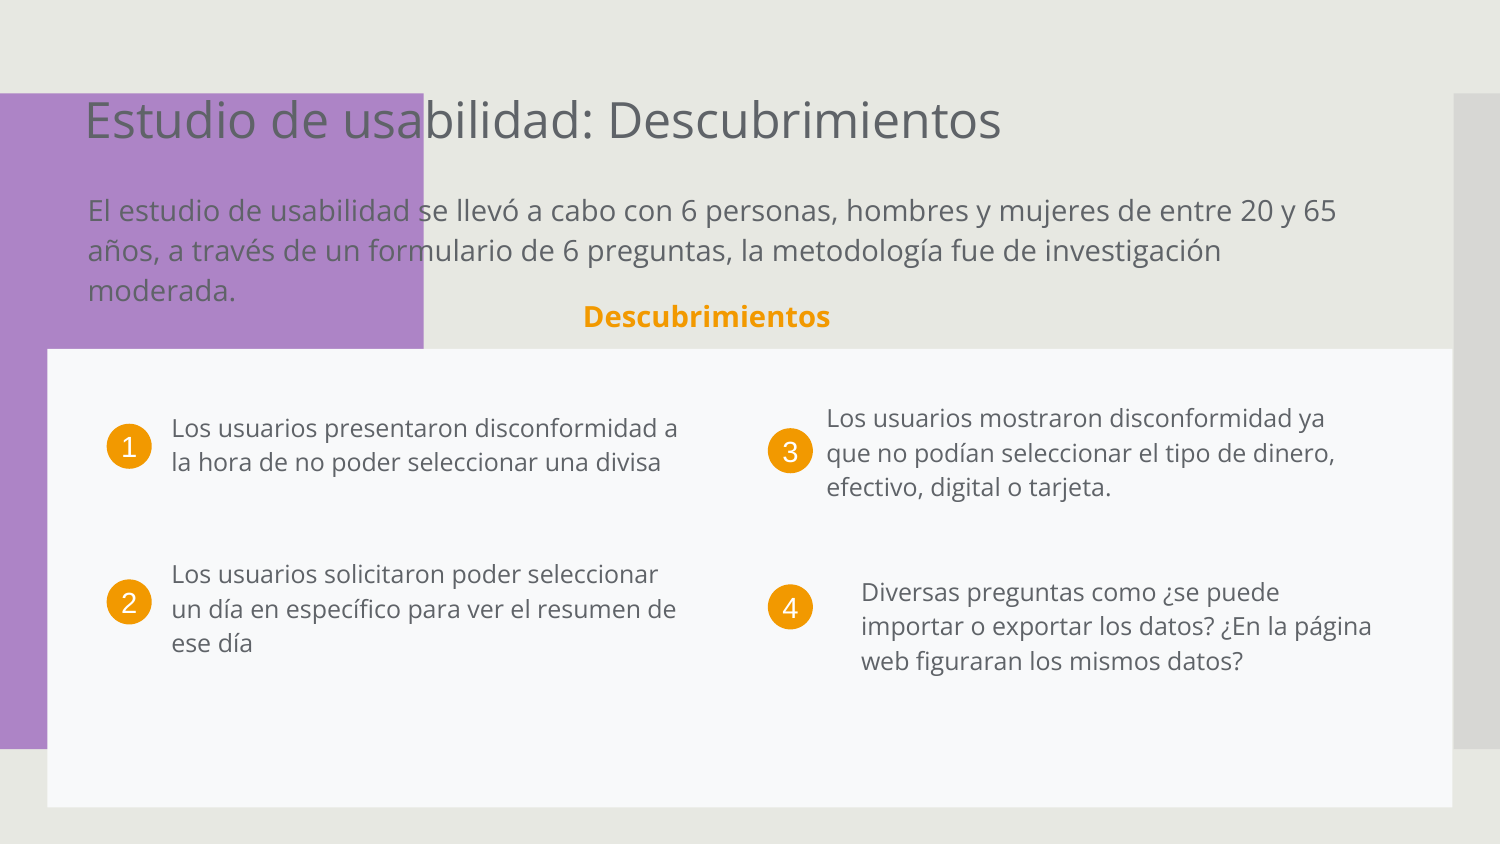

Estudio de usabilidad: Descubrimientos
El estudio de usabilidad se llevó a cabo con 6 personas, hombres y mujeres de entre 20 y 65 años, a través de un formulario de 6 preguntas, la metodología fue de investigación moderada.
Descubrimientos

Los usuarios mostraron disconformidad ya que no podían seleccionar el tipo de dinero, efectivo, digital o tarjeta.
Los usuarios presentaron disconformidad a la hora de no poder seleccionar una divisa
1
3
Los usuarios solicitaron poder seleccionar un día en específico para ver el resumen de ese día
Diversas preguntas como ¿se puede importar o exportar los datos? ¿En la página web figuraran los mismos datos?
2
4